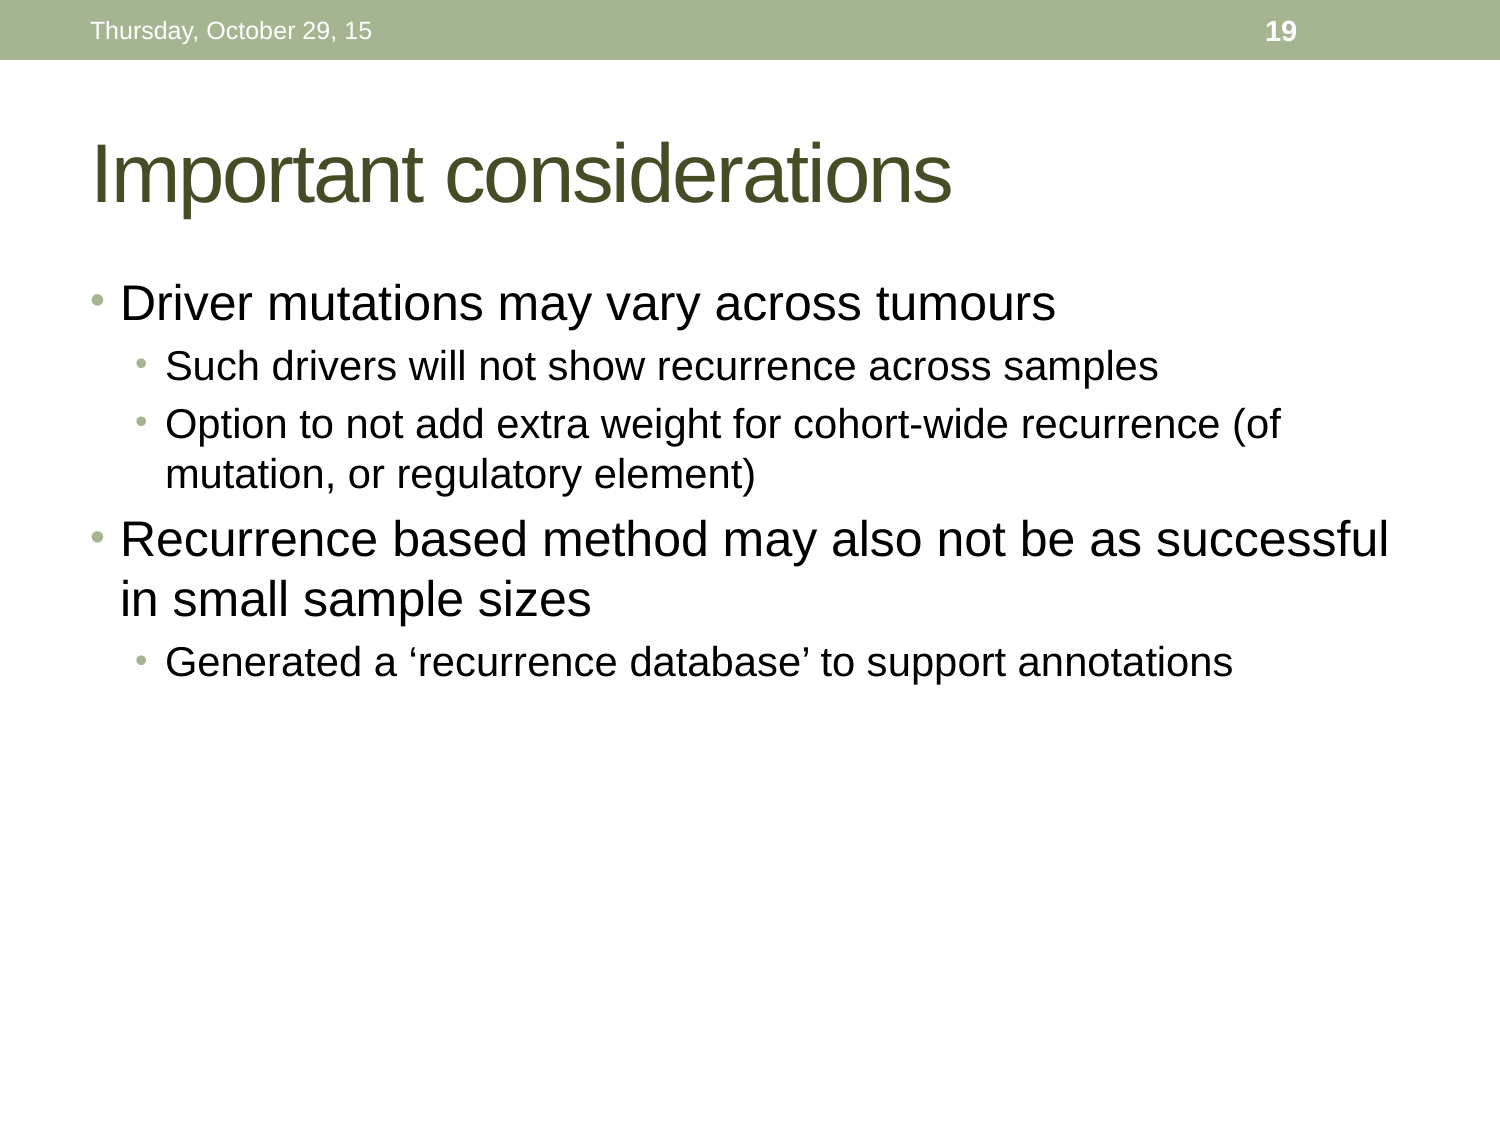

Thursday, October 29, 15
19
# Important considerations
Driver mutations may vary across tumours
Such drivers will not show recurrence across samples
Option to not add extra weight for cohort-wide recurrence (of mutation, or regulatory element)
Recurrence based method may also not be as successful in small sample sizes
Generated a ‘recurrence database’ to support annotations